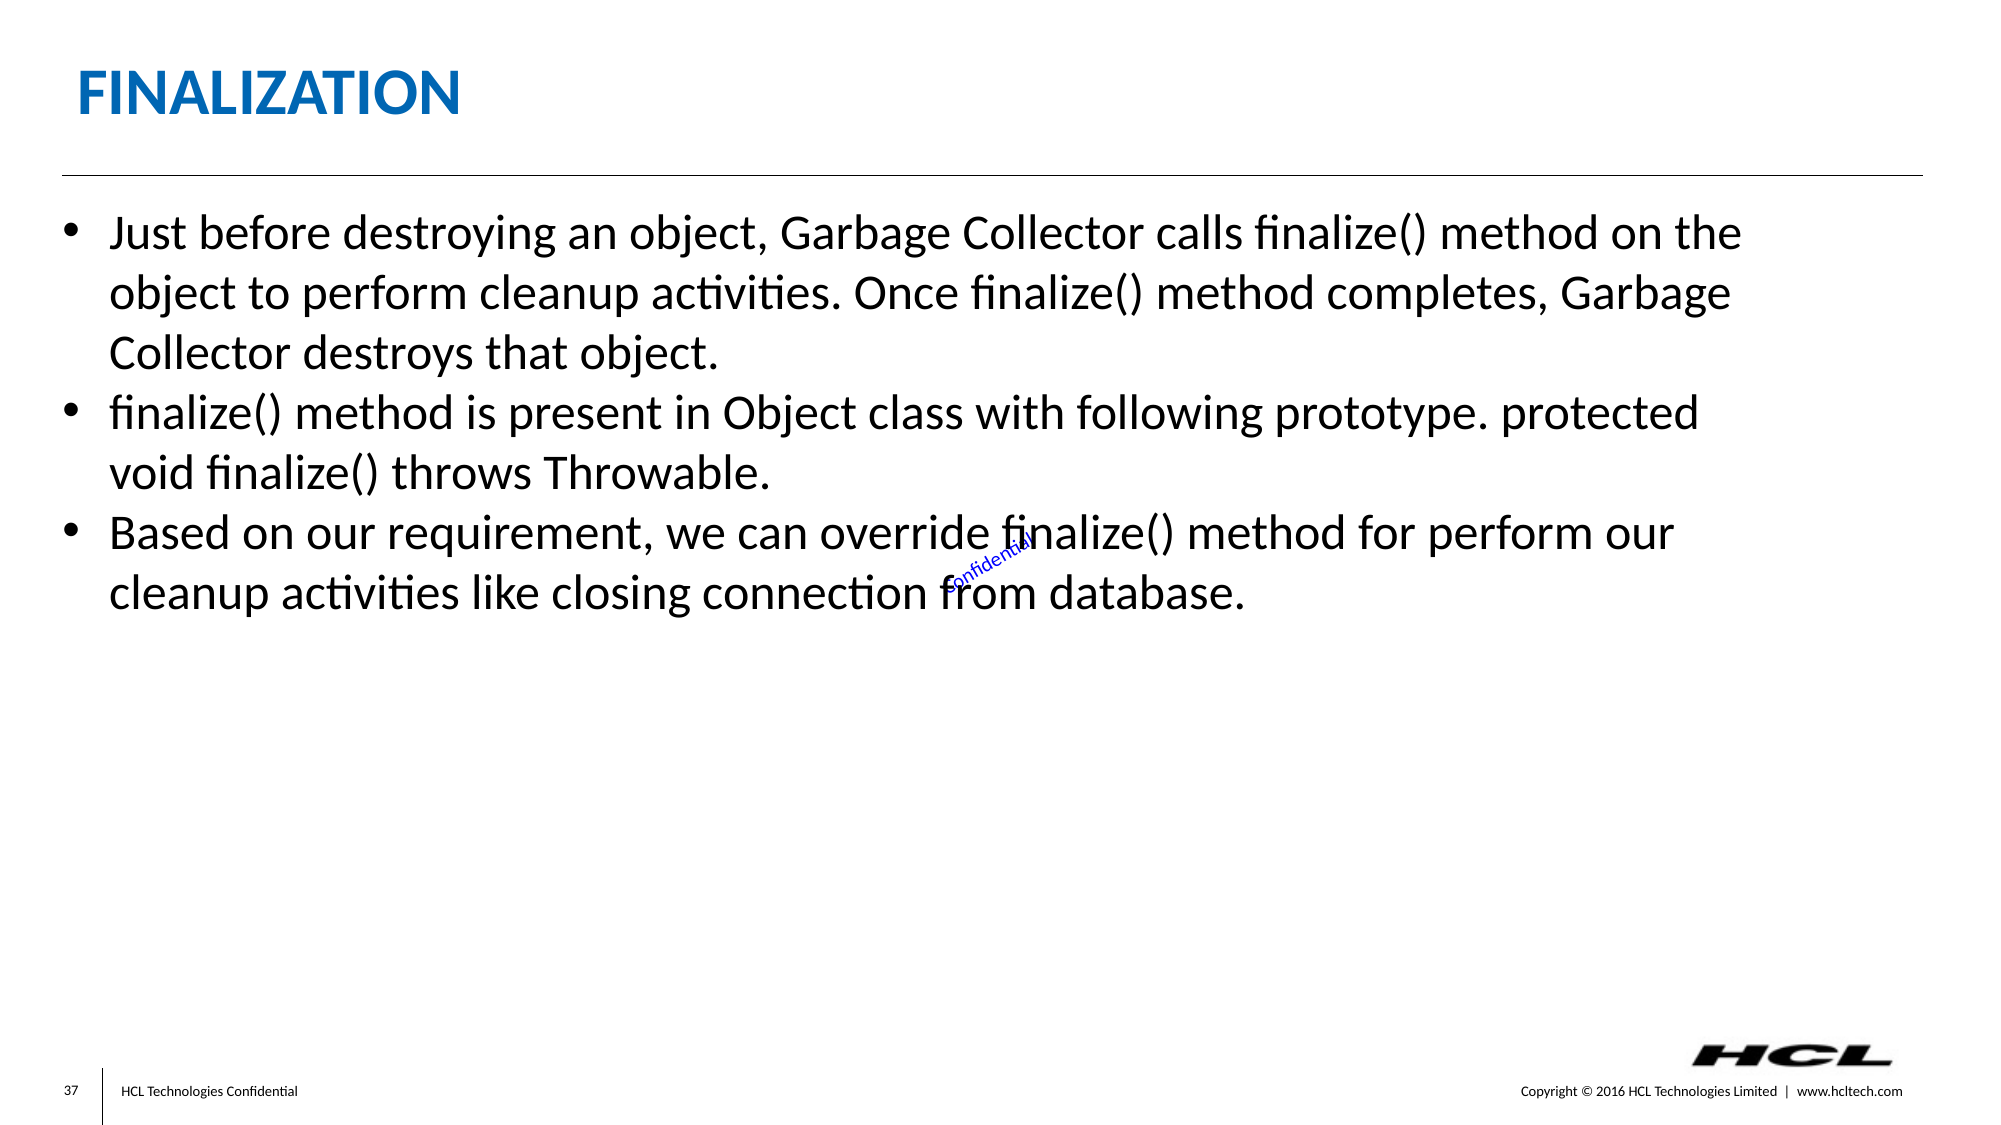

# Finalization
Just before destroying an object, Garbage Collector calls finalize() method on the object to perform cleanup activities. Once finalize() method completes, Garbage Collector destroys that object.
finalize() method is present in Object class with following prototype. protected void finalize() throws Throwable.
Based on our requirement, we can override finalize() method for perform our cleanup activities like closing connection from database.